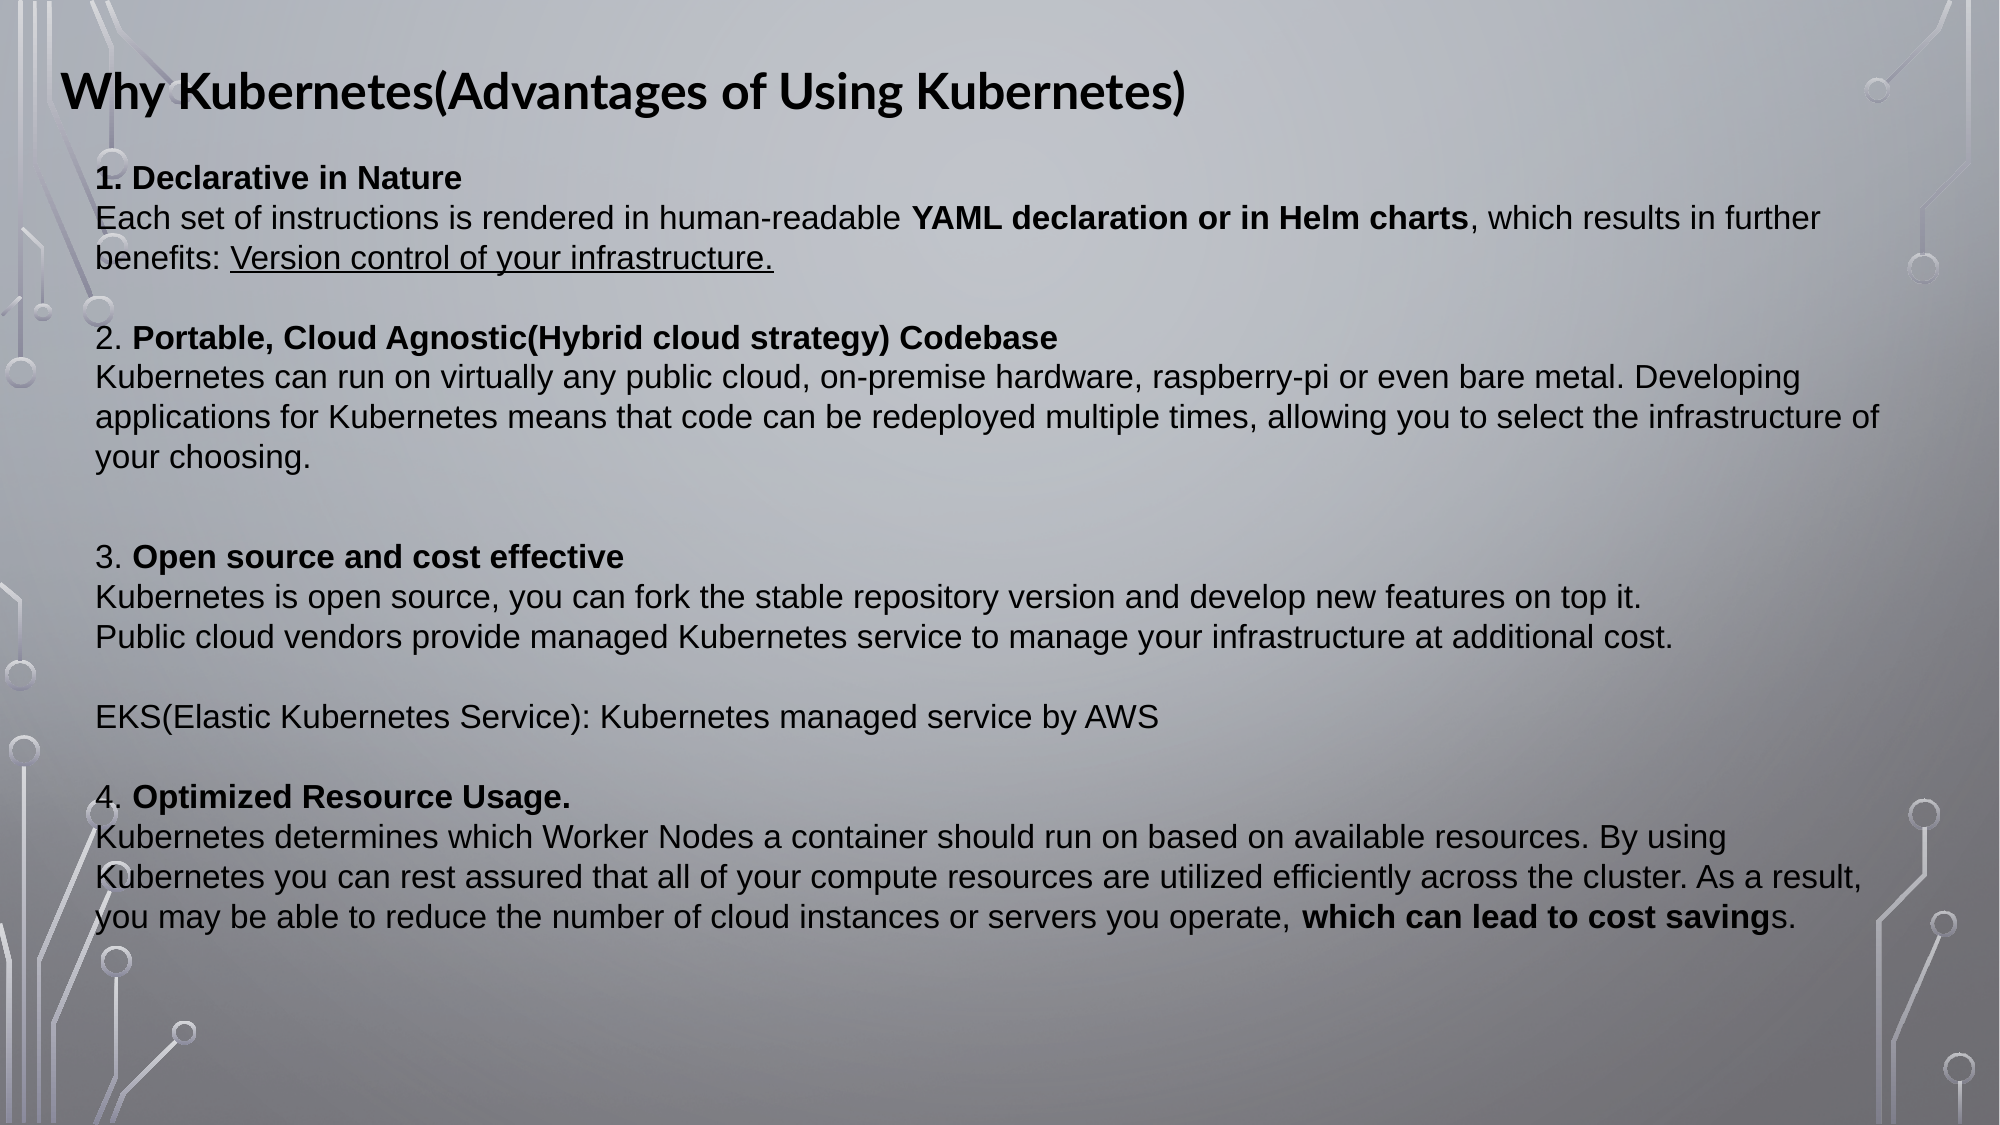

Why Kubernetes(Advantages of Using Kubernetes)
1. Declarative in Nature
Each set of instructions is rendered in human-readable YAML declaration or in Helm charts, which results in further benefits: Version control of your infrastructure.

2. Portable, Cloud Agnostic(Hybrid cloud strategy) Codebase
Kubernetes can run on virtually any public cloud, on-premise hardware, raspberry-pi or even bare metal. Developing applications for Kubernetes means that code can be redeployed multiple times, allowing you to select the infrastructure of your choosing.

3. Open source and cost effective
Kubernetes is open source, you can fork the stable repository version and develop new features on top it.
Public cloud vendors provide managed Kubernetes service to manage your infrastructure at additional cost.

EKS(Elastic Kubernetes Service): Kubernetes managed service by AWS

4. Optimized Resource Usage.
Kubernetes determines which Worker Nodes a container should run on based on available resources. By using Kubernetes you can rest assured that all of your compute resources are utilized efficiently across the cluster. As a result, you may be able to reduce the number of cloud instances or servers you operate, which can lead to cost savings.